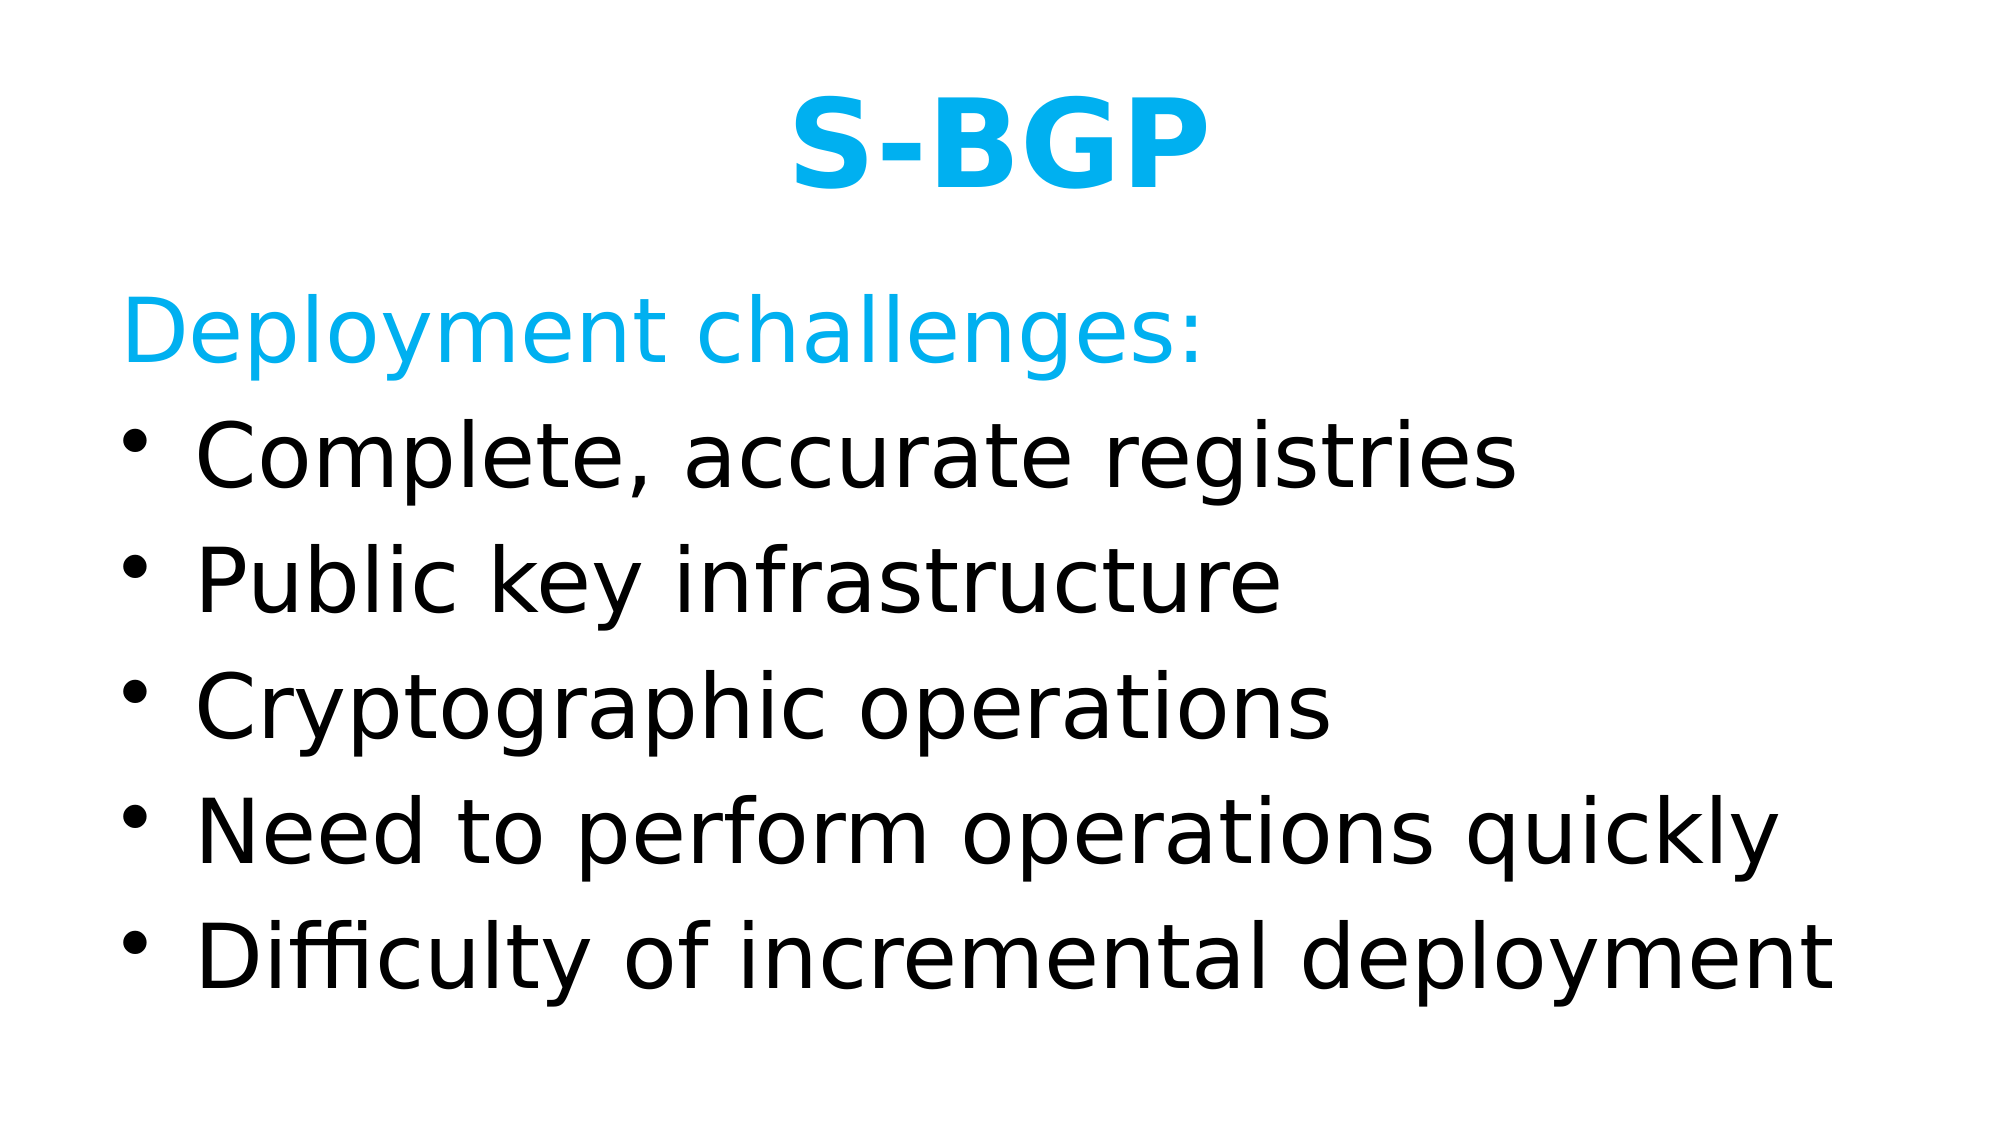

# S-BGP
Deployment challenges:
Complete, accurate registries
Public key infrastructure
Cryptographic operations
Need to perform operations quickly
Difficulty of incremental deployment